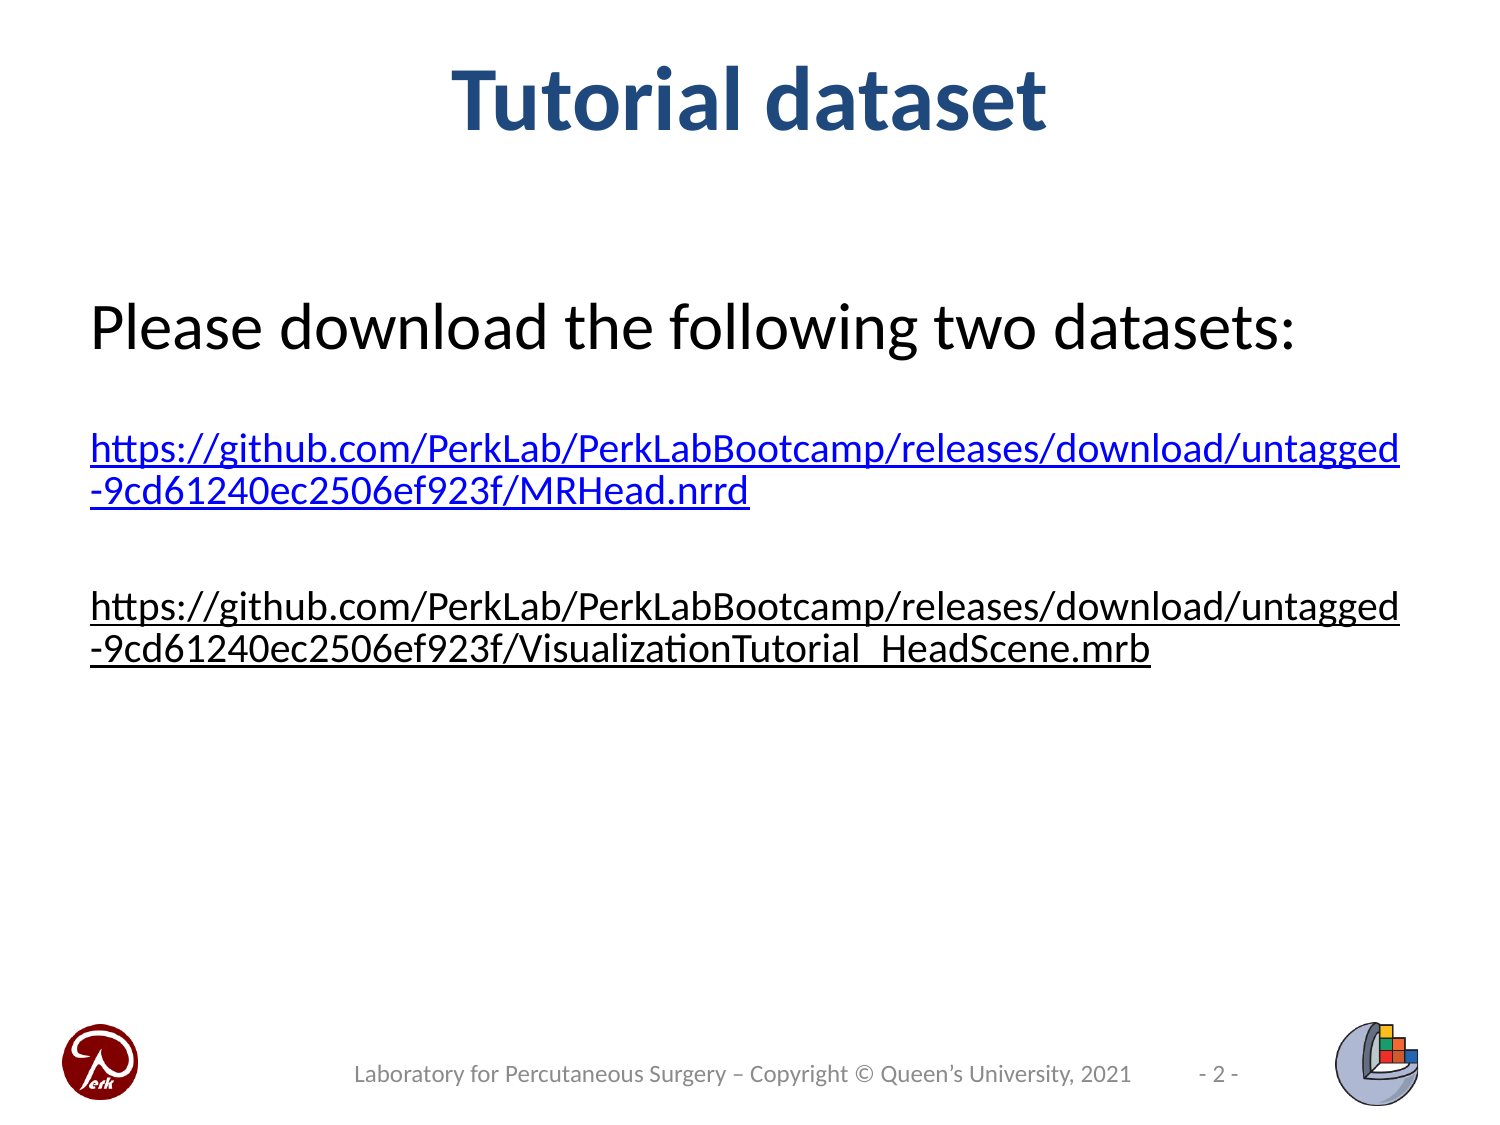

# Tutorial dataset
Please download the following two datasets:
https://github.com/PerkLab/PerkLabBootcamp/releases/download/untagged-9cd61240ec2506ef923f/MRHead.nrrd

https://github.com/PerkLab/PerkLabBootcamp/releases/download/untagged-9cd61240ec2506ef923f/VisualizationTutorial_HeadScene.mrb
Laboratory for Percutaneous Surgery – Copyright © Queen’s University, 2021
- 2 -